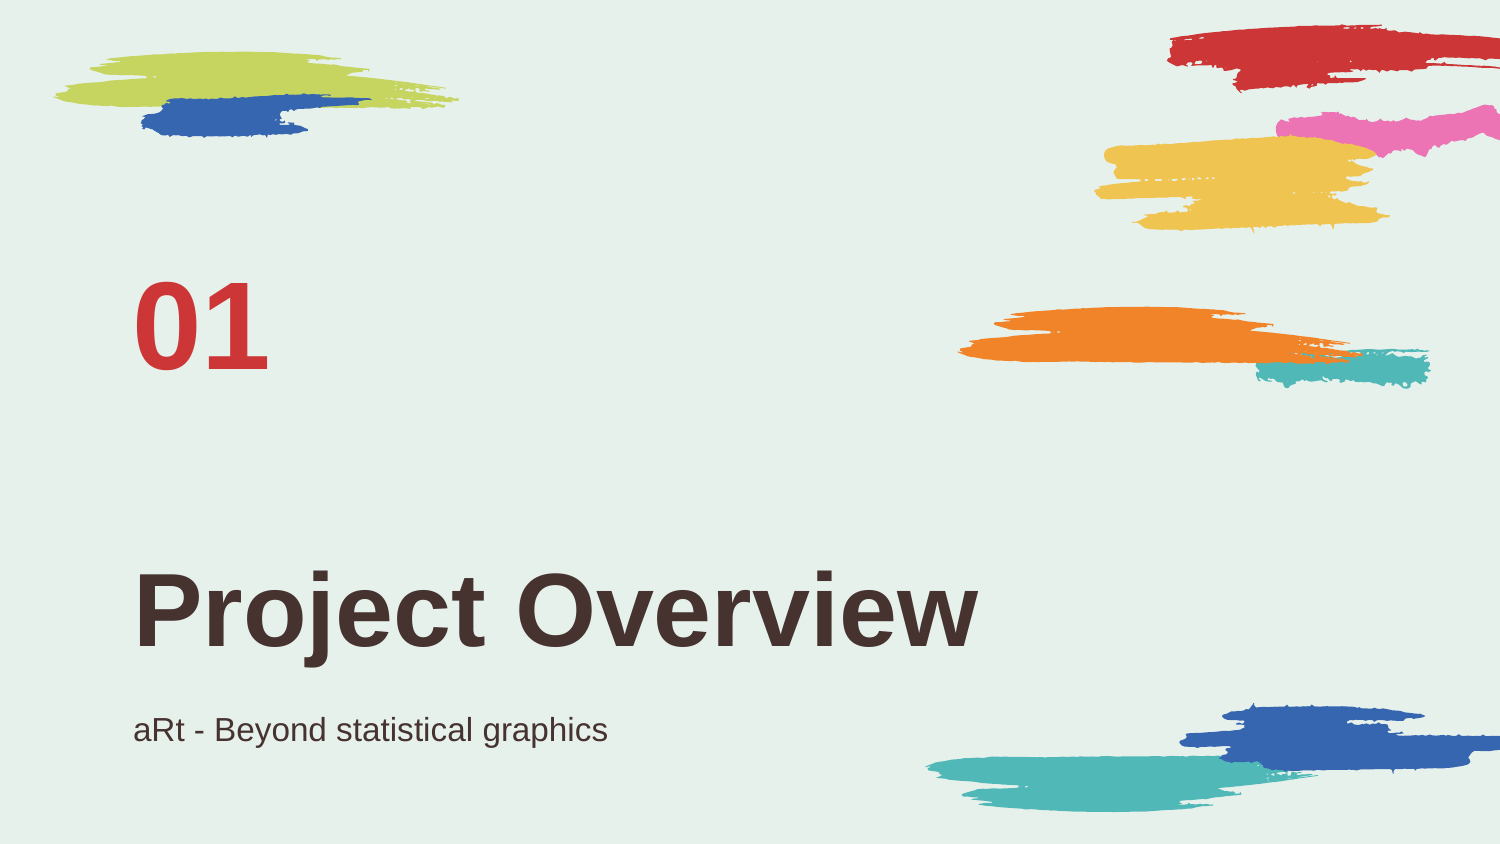

01

# Project Overview
aRt - Beyond statistical graphics